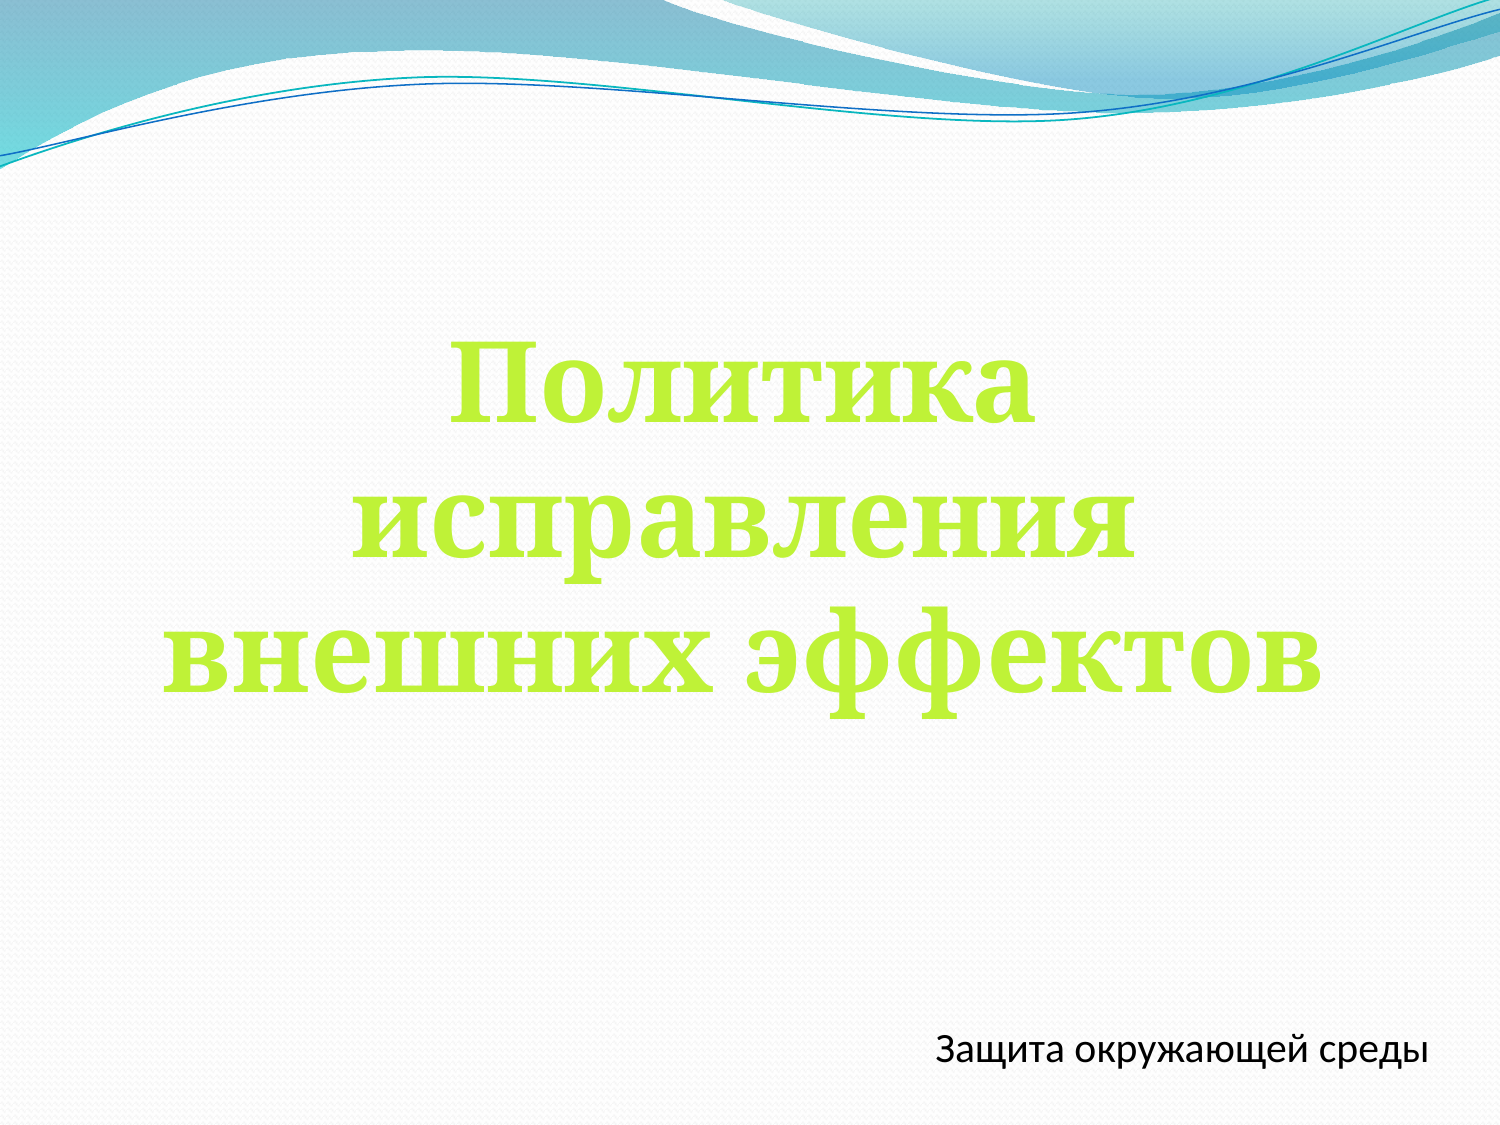

Политика исправления внешних эффектов
Защита окружающей среды